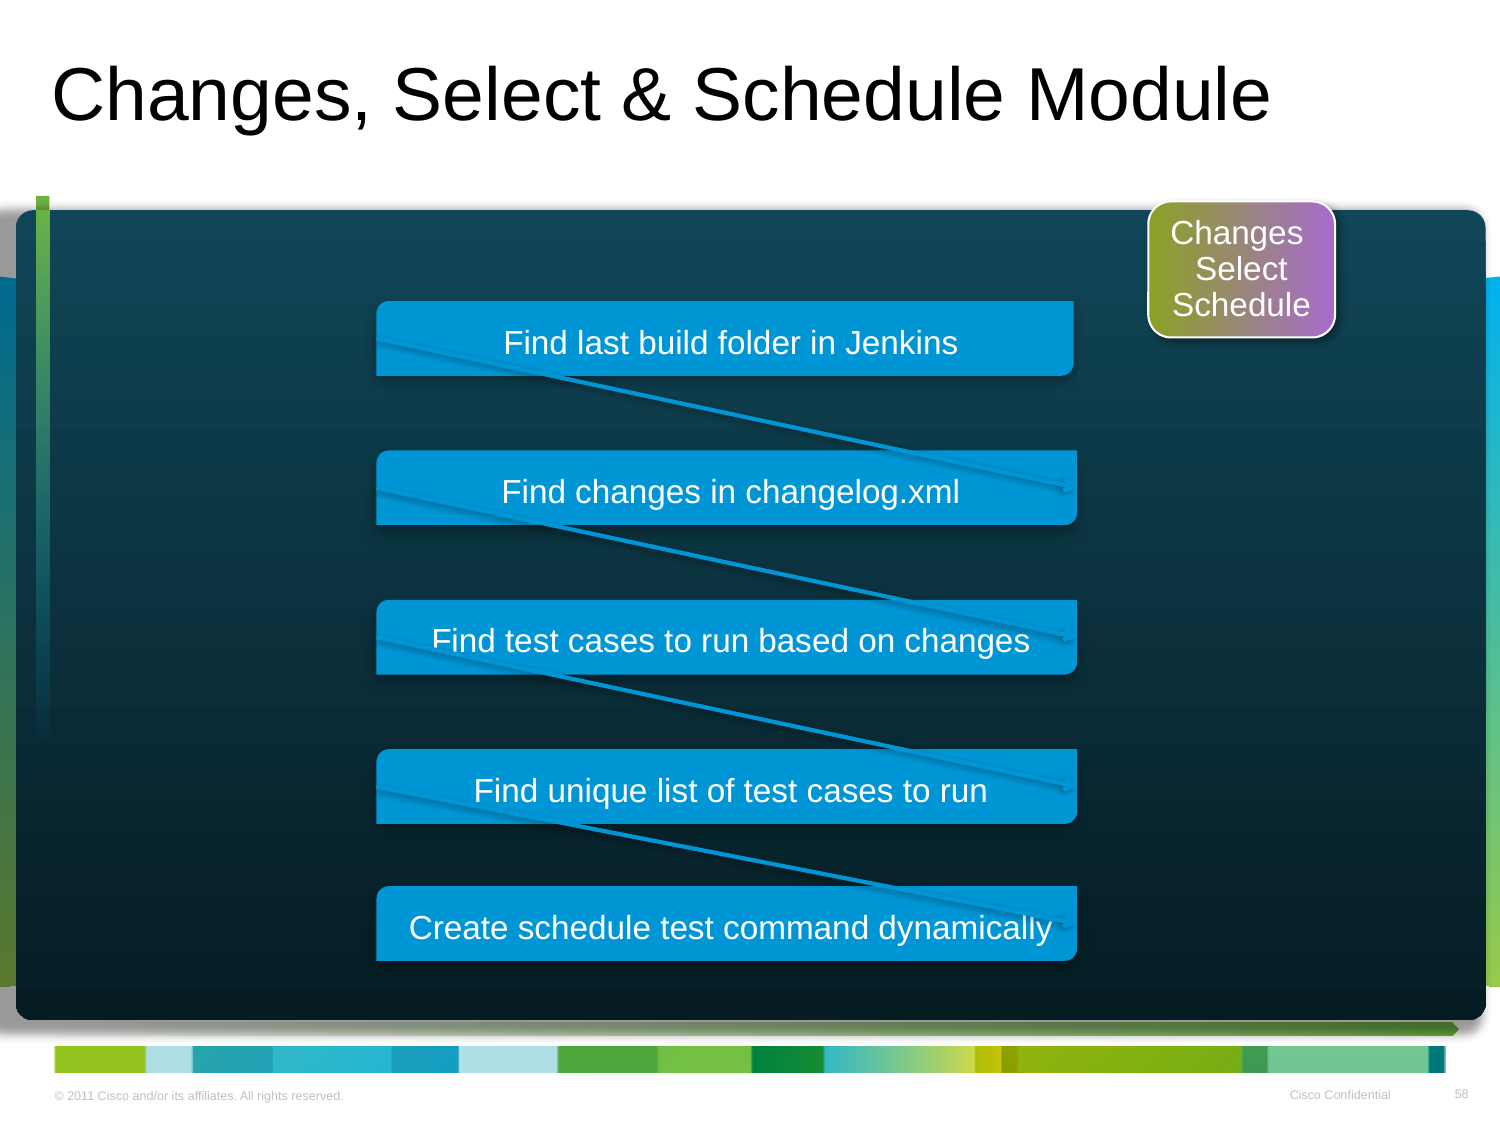

# Changes, Select & Schedule Module
Changes
Select
Schedule

Find last build folder in Jenkins

Find changes in changelog.xml

Find test cases to run based on changes

Find unique list of test cases to run

Create schedule test command dynamically